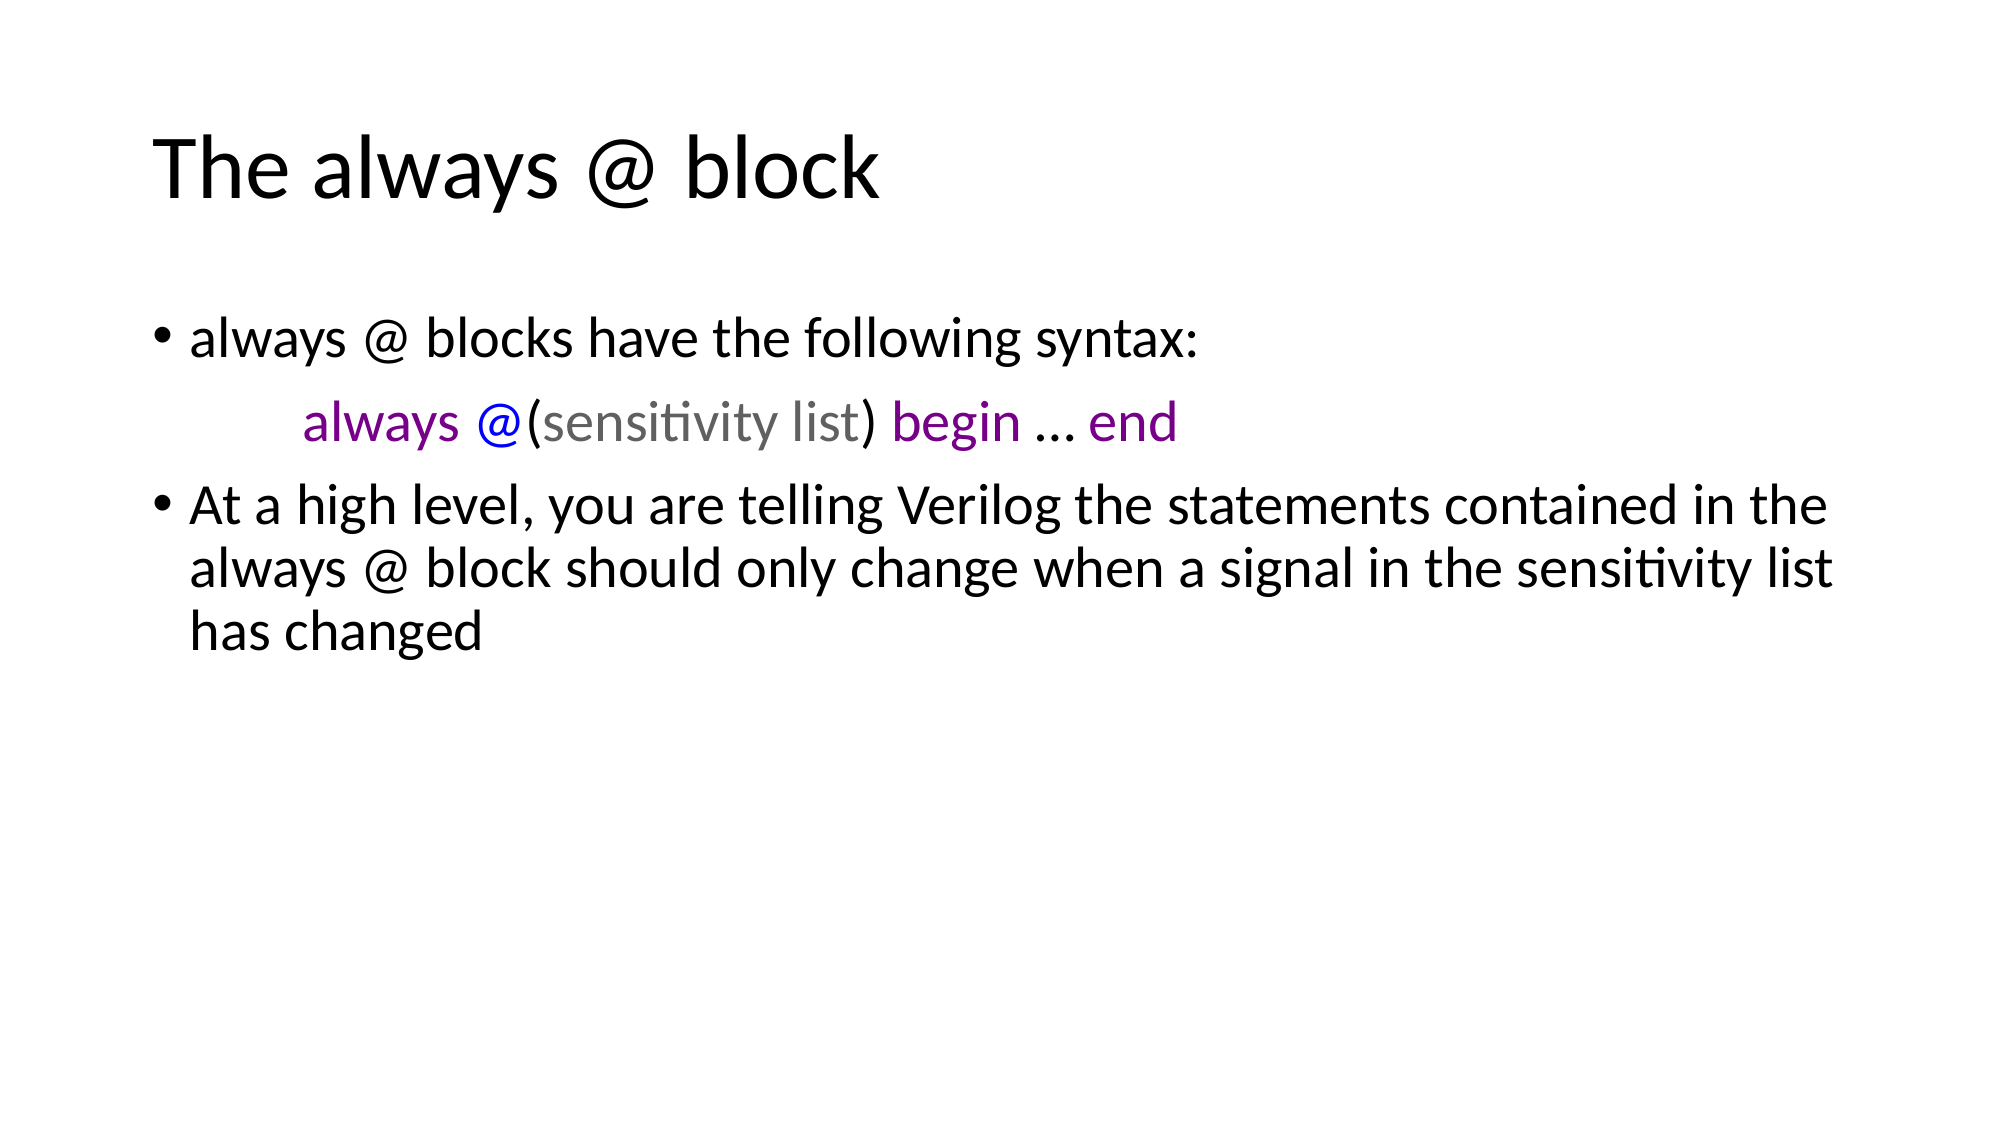

# The always @ block
always @ blocks have the following syntax:
	always @(sensitivity list) begin … end
At a high level, you are telling Verilog the statements contained in the always @ block should only change when a signal in the sensitivity list has changed